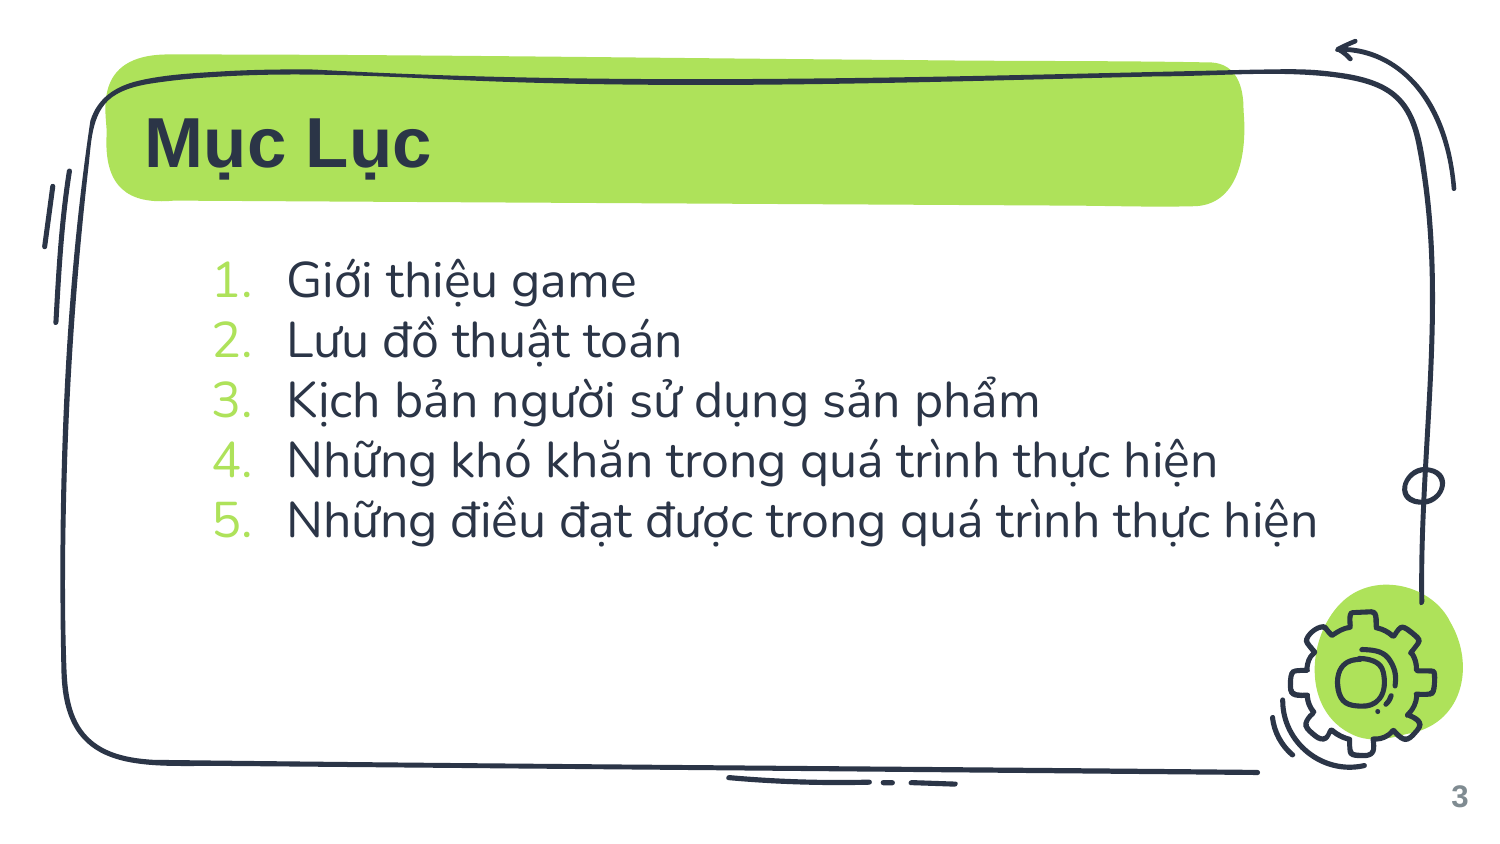

# Mục Lục
Giới thiệu game
Lưu đồ thuật toán
Kịch bản người sử dụng sản phẩm
Những khó khăn trong quá trình thực hiện
Những điều đạt được trong quá trình thực hiện

3